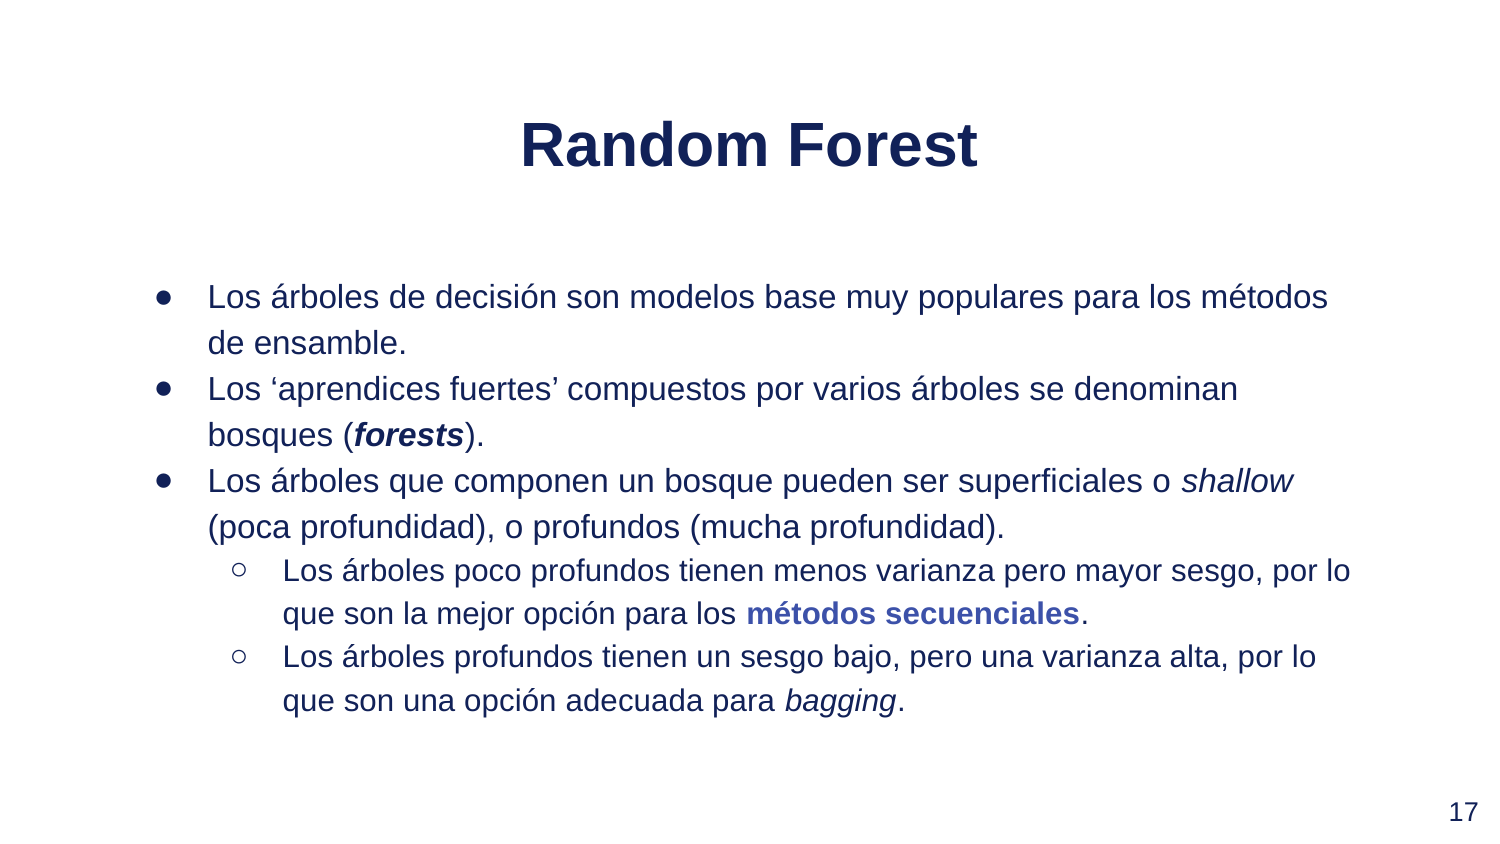

Random Forest
Los árboles de decisión son modelos base muy populares para los métodos de ensamble.
Los ‘aprendices fuertes’ compuestos por varios árboles se denominan bosques (forests).
Los árboles que componen un bosque pueden ser superficiales o shallow (poca profundidad), o profundos (mucha profundidad).
Los árboles poco profundos tienen menos varianza pero mayor sesgo, por lo que son la mejor opción para los métodos secuenciales.
Los árboles profundos tienen un sesgo bajo, pero una varianza alta, por lo que son una opción adecuada para bagging.
17